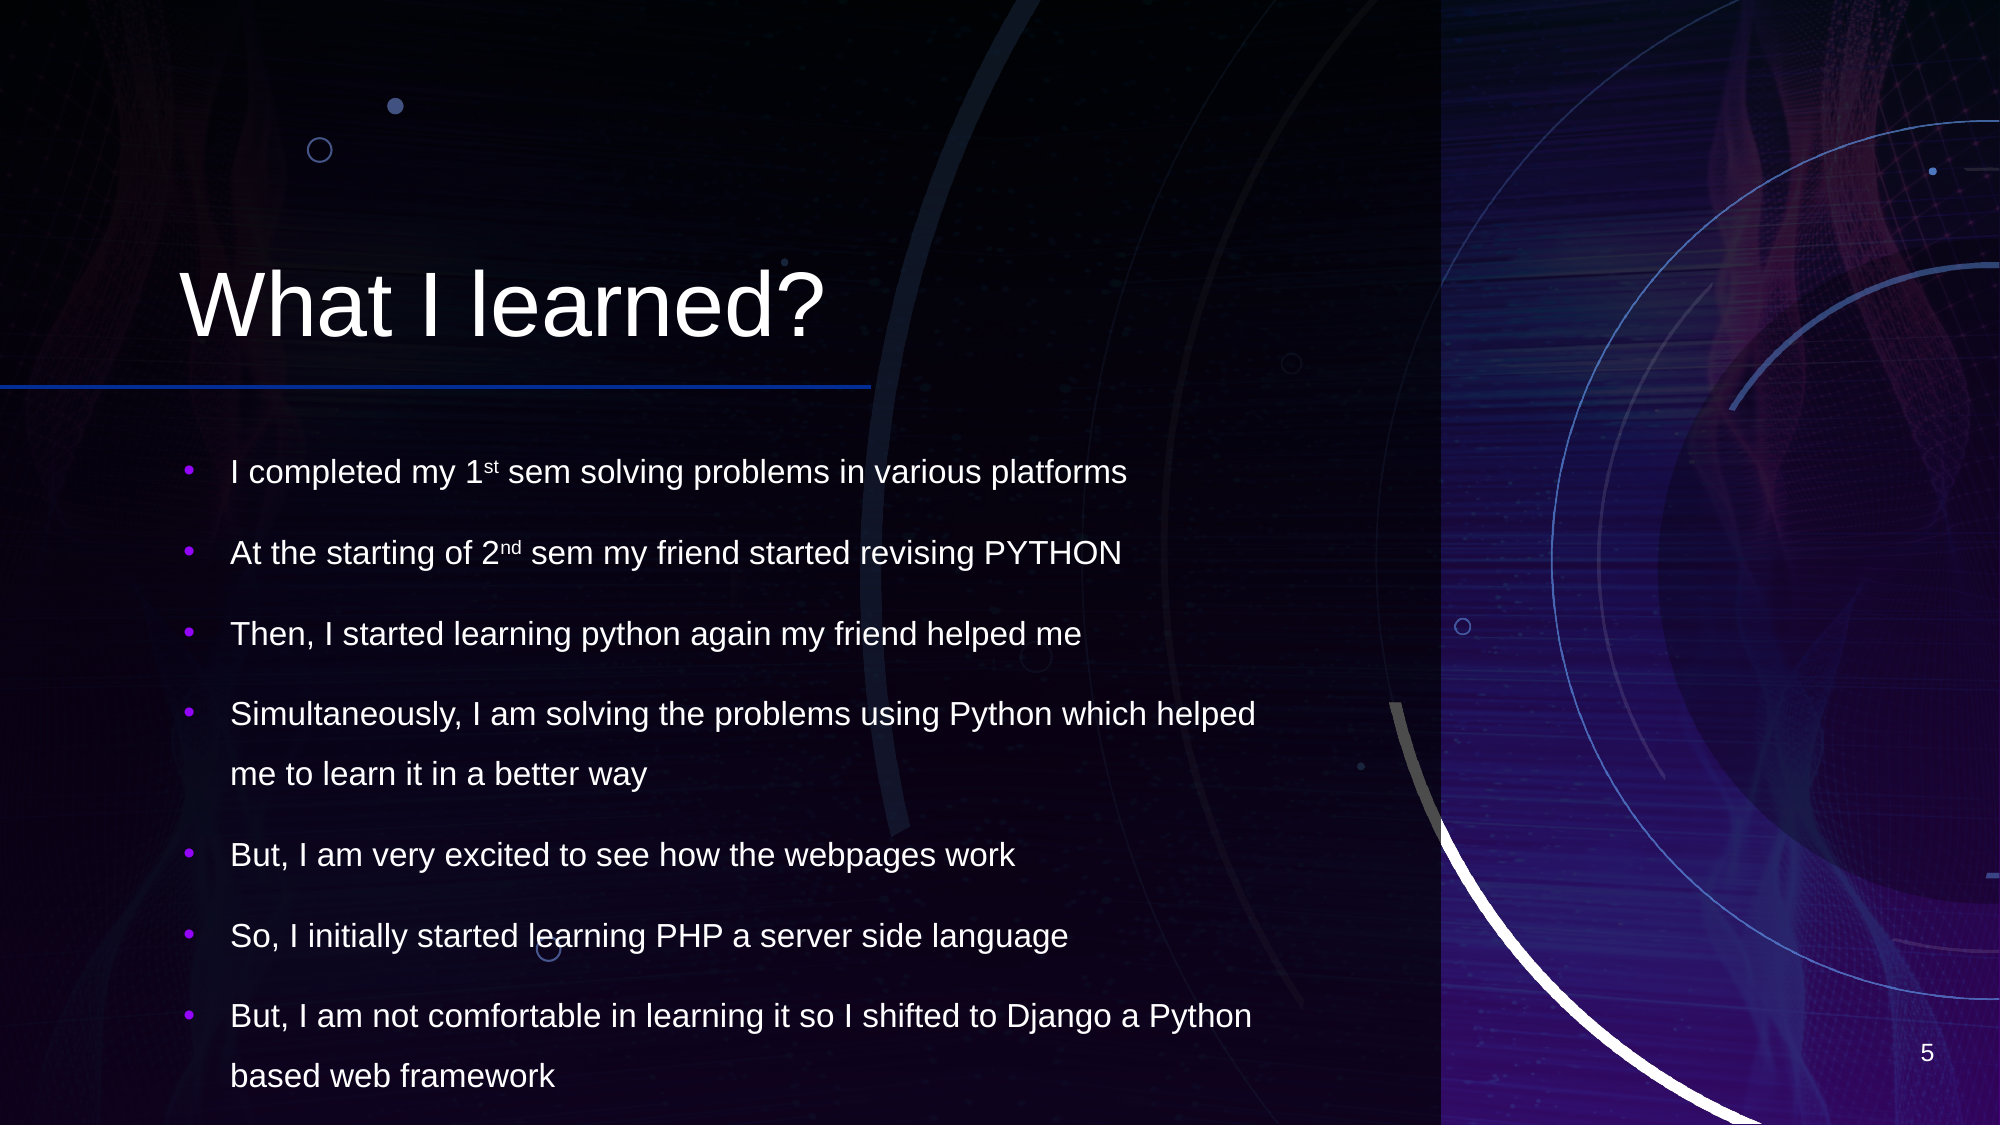

# What I learned?
I completed my 1st sem solving problems in various platforms
At the starting of 2nd sem my friend started revising PYTHON
Then, I started learning python again my friend helped me
Simultaneously, I am solving the problems using Python which helped me to learn it in a better way
But, I am very excited to see how the webpages work
So, I initially started learning PHP a server side language
But, I am not comfortable in learning it so I shifted to Django a Python based web framework
5